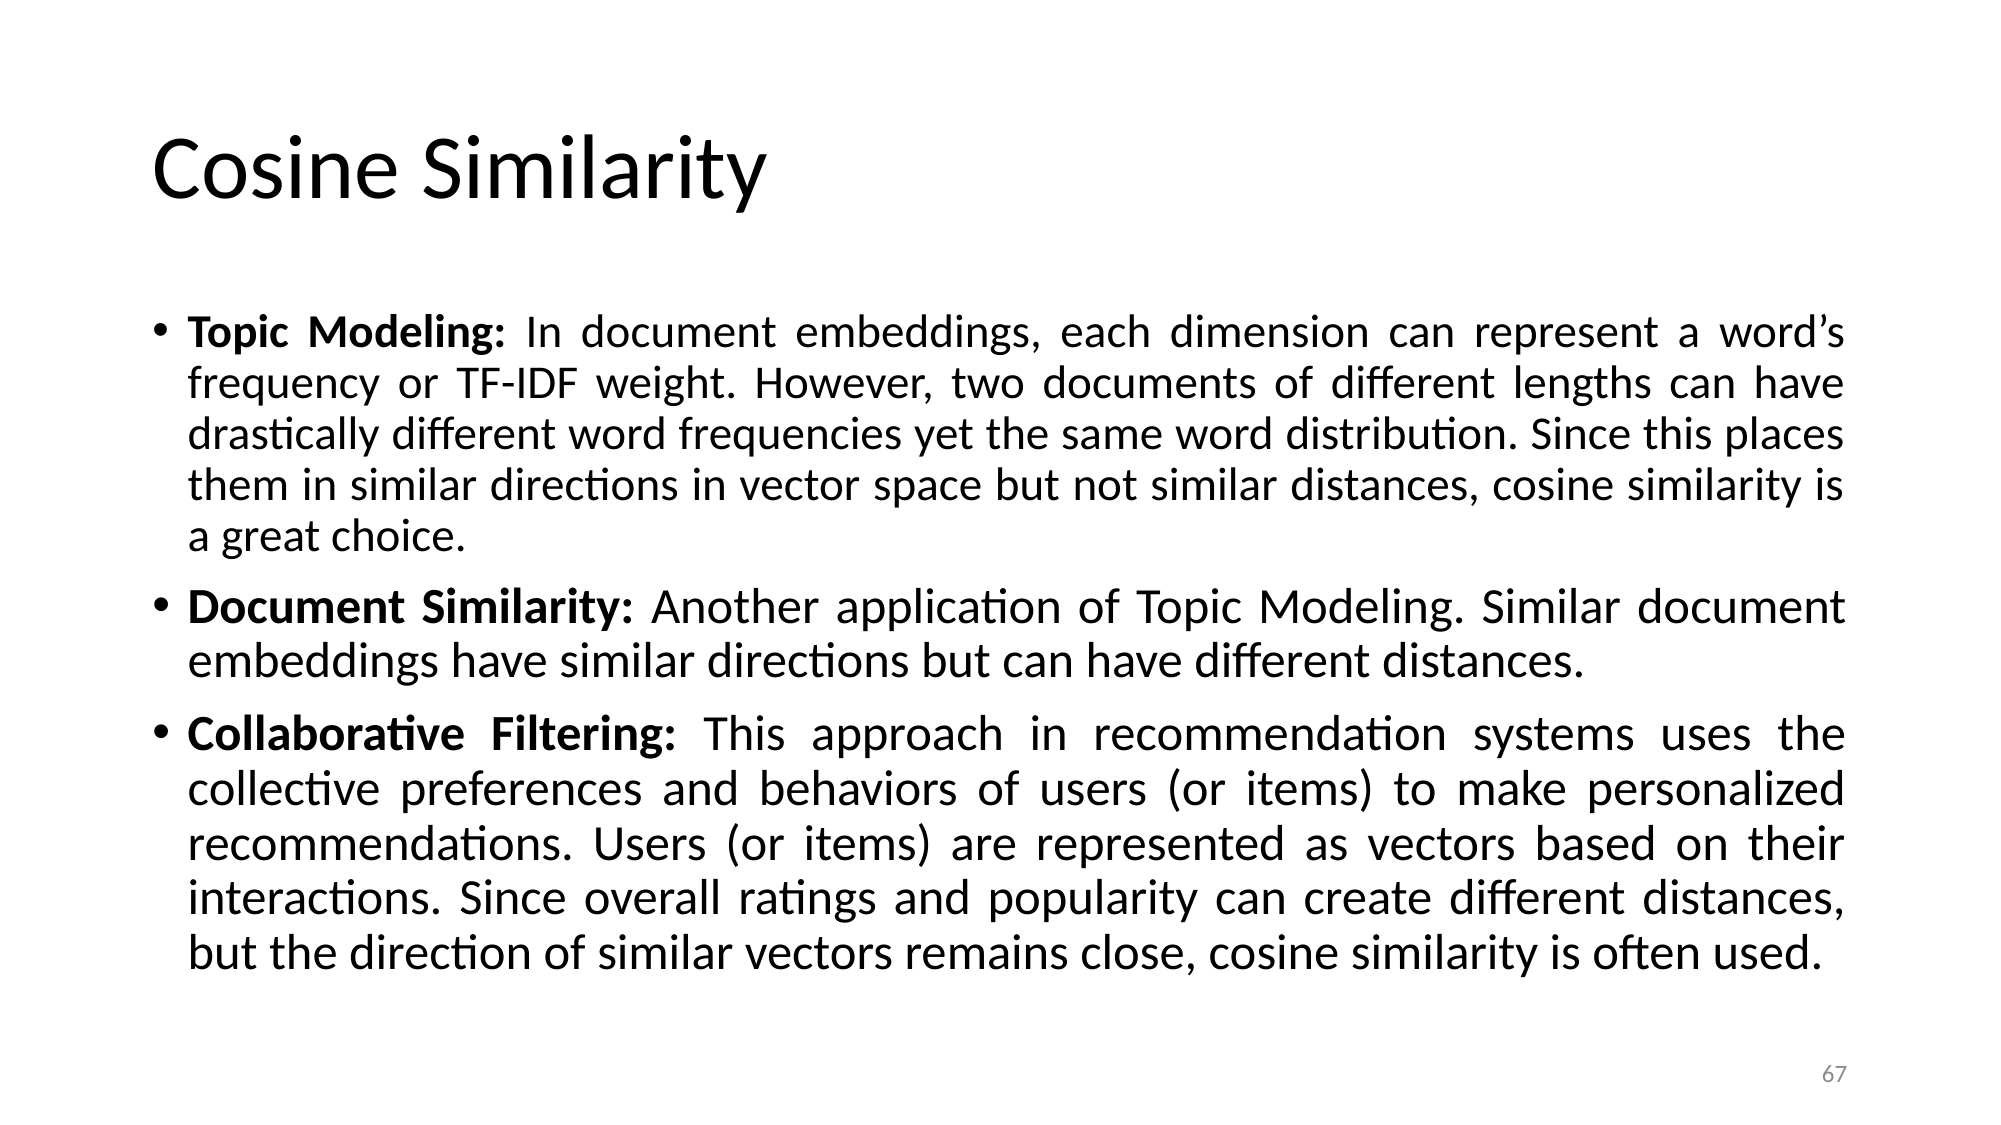

# Cosine Similarity
Topic Modeling: In document embeddings, each dimension can represent a word’s frequency or TF-IDF weight. However, two documents of different lengths can have drastically different word frequencies yet the same word distribution. Since this places them in similar directions in vector space but not similar distances, cosine similarity is a great choice.
Document Similarity: Another application of Topic Modeling. Similar document embeddings have similar directions but can have different distances.
Collaborative Filtering: This approach in recommendation systems uses the collective preferences and behaviors of users (or items) to make personalized recommendations. Users (or items) are represented as vectors based on their interactions. Since overall ratings and popularity can create different distances, but the direction of similar vectors remains close, cosine similarity is often used.

67